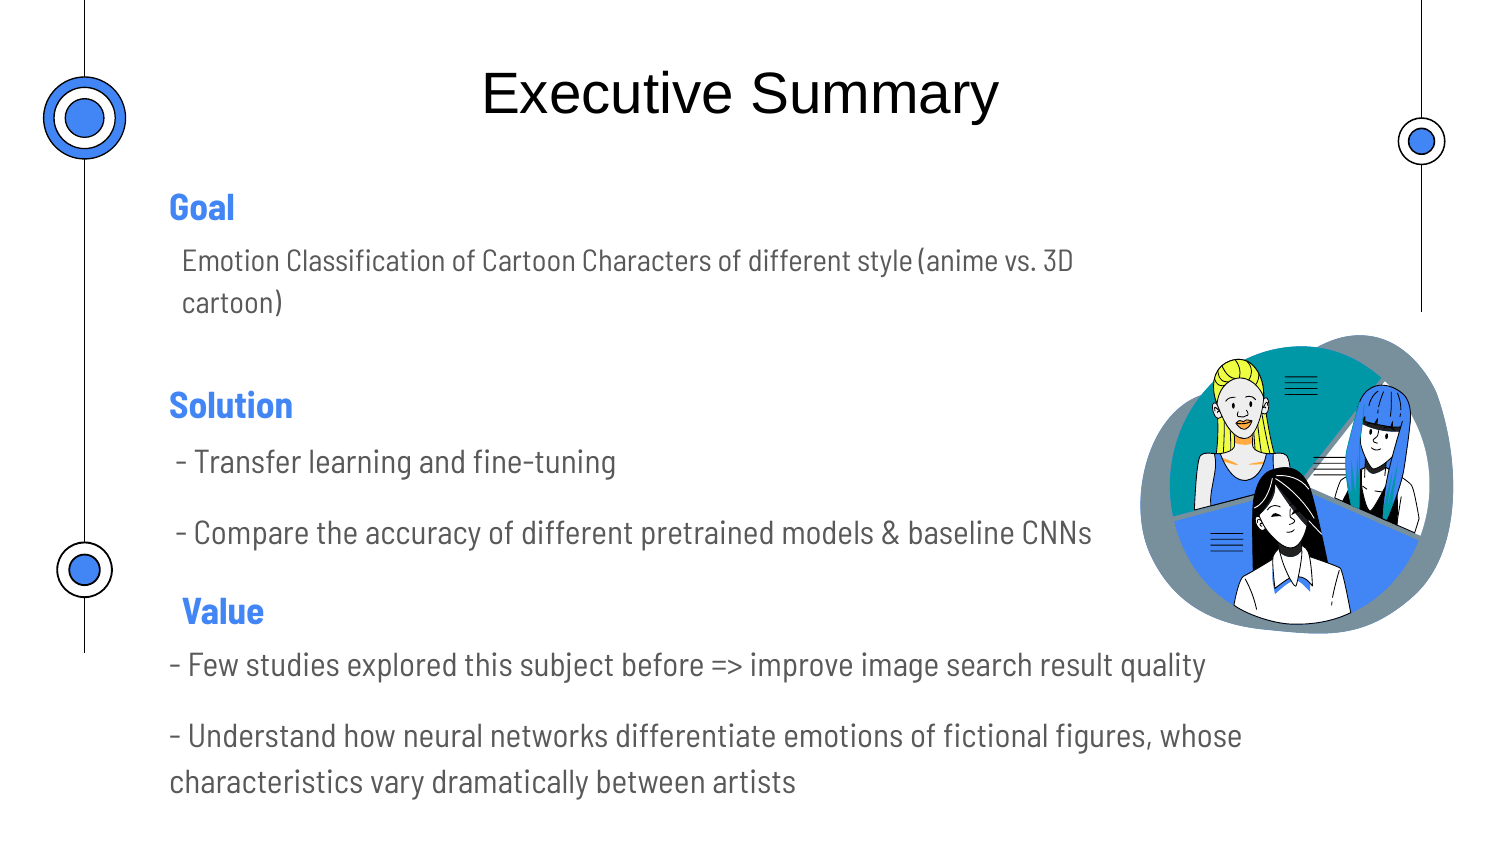

# Executive Summary
Goal
Emotion Classification of Cartoon Characters of different style (anime vs. 3D cartoon)

Solution
- Transfer learning and fine-tuning
- Compare the accuracy of different pretrained models & baseline CNNs
Value
- Few studies explored this subject before => improve image search result quality
- Understand how neural networks differentiate emotions of fictional figures, whose characteristics vary dramatically between artists